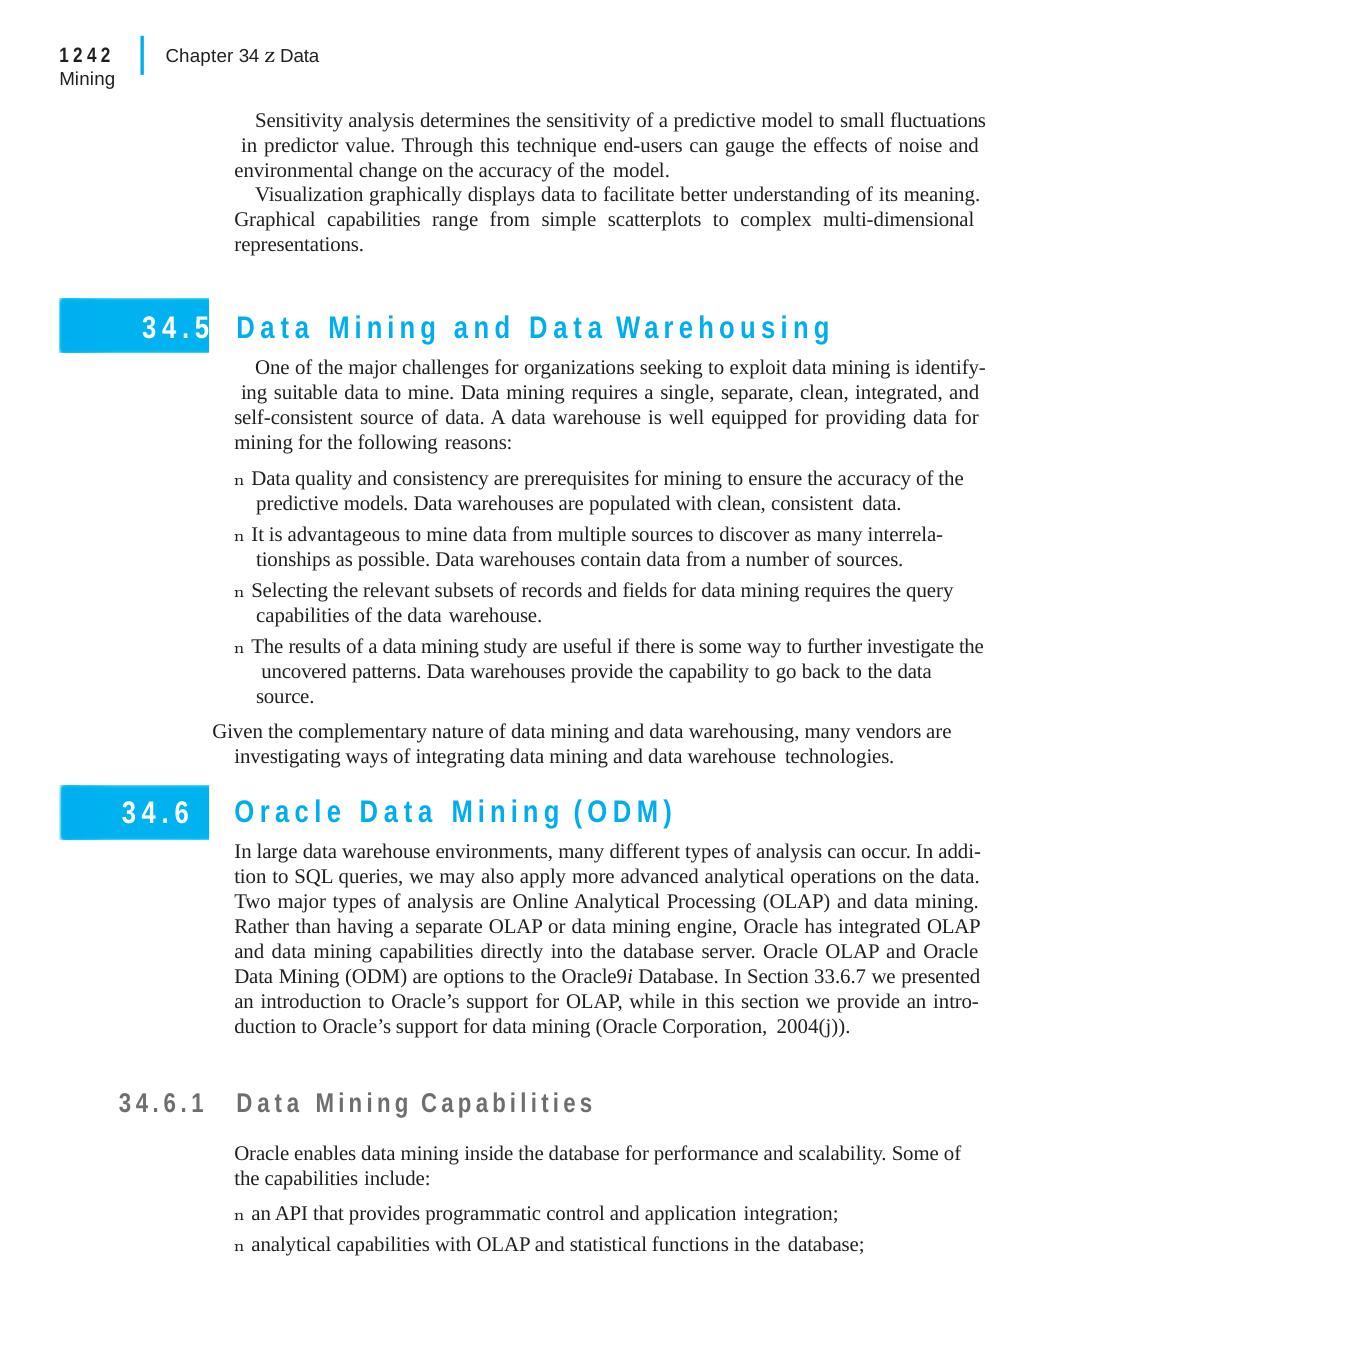

|
1242	Chapter 34 z Data Mining
Sensitivity analysis determines the sensitivity of a predictive model to small fluctuations  in predictor value. Through this technique end-users can gauge the effects of noise and  environmental change on the accuracy of the model.
Visualization graphically displays data to facilitate better understanding of its meaning.  Graphical capabilities range from simple scatterplots to complex multi-dimensional  representations.

34.5	Data Mining and Data Warehousing
One of the major challenges for organizations seeking to exploit data mining is identify-  ing suitable data to mine. Data mining requires a single, separate, clean, integrated, and  self-consistent source of data. A data warehouse is well equipped for providing data for  mining for the following reasons:
n Data quality and consistency are prerequisites for mining to ensure the accuracy of the  predictive models. Data warehouses are populated with clean, consistent data.
n It is advantageous to mine data from multiple sources to discover as many interrela-  tionships as possible. Data warehouses contain data from a number of sources.
n Selecting the relevant subsets of records and fields for data mining requires the query  capabilities of the data warehouse.
n The results of a data mining study are useful if there is some way to further investigate the  uncovered patterns. Data warehouses provide the capability to go back to the data source.
Given the complementary nature of data mining and data warehousing, many vendors are  investigating ways of integrating data mining and data warehouse technologies.

Oracle Data Mining (ODM)
In large data warehouse environments, many different types of analysis can occur. In addi-  tion to SQL queries, we may also apply more advanced analytical operations on the data.  Two major types of analysis are Online Analytical Processing (OLAP) and data mining.  Rather than having a separate OLAP or data mining engine, Oracle has integrated OLAP  and data mining capabilities directly into the database server. Oracle OLAP and Oracle  Data Mining (ODM) are options to the Oracle9i Database. In Section 33.6.7 we presented  an introduction to Oracle’s support for OLAP, while in this section we provide an intro-  duction to Oracle’s support for data mining (Oracle Corporation, 2004(j)).

34.6
34.6.1	Data Mining Capabilities
Oracle enables data mining inside the database for performance and scalability. Some of  the capabilities include:
n an API that provides programmatic control and application integration;
n analytical capabilities with OLAP and statistical functions in the database;